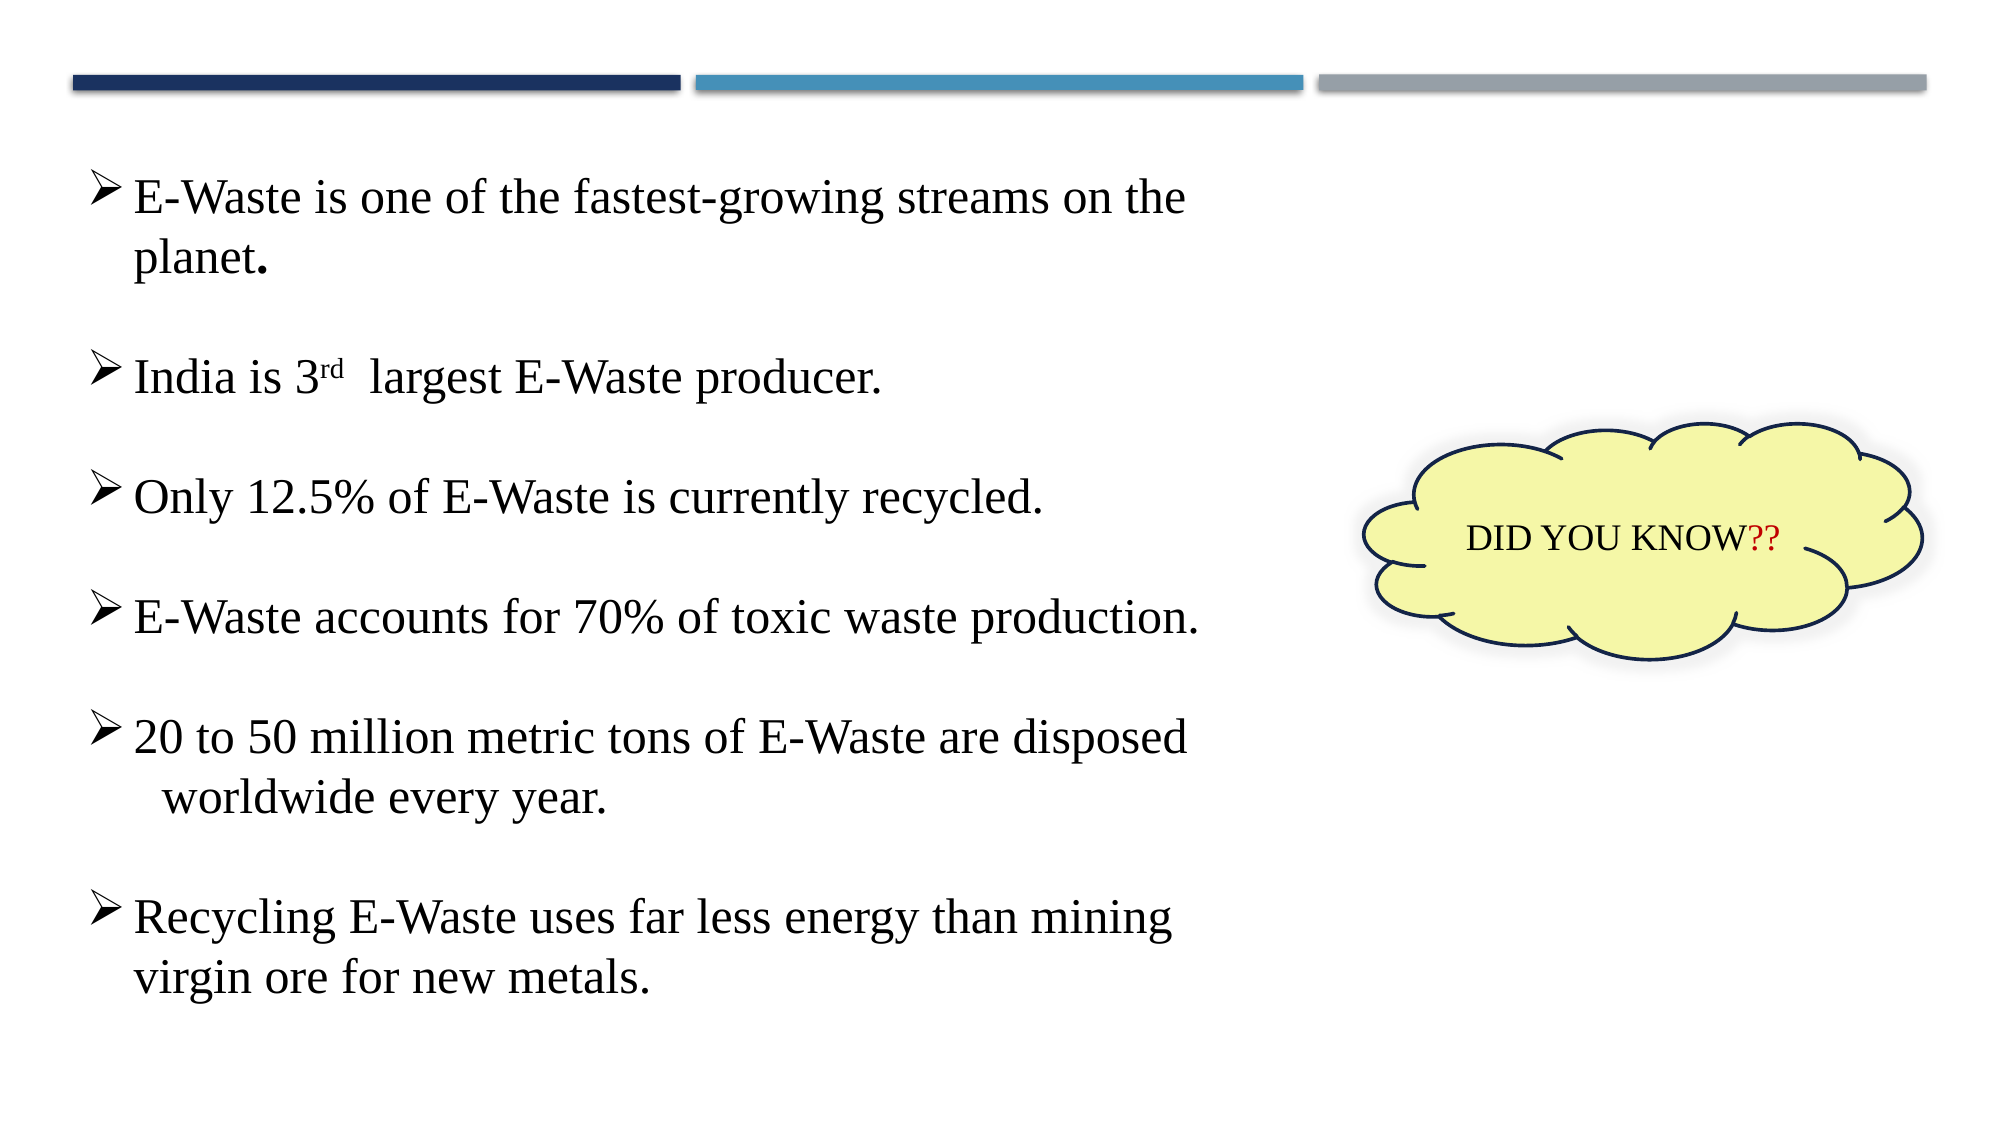

E-Waste is one of the fastest-growing streams on the planet.

India is 3rd  largest E-Waste producer.

Only 12.5% of E-Waste is currently recycled.

E-Waste accounts for 70% of toxic waste production.

20 to 50 million metric tons of E-Waste are disposed
      worldwide every year.

Recycling E-Waste uses far less energy than mining virgin ore for new metals.

DID YOU KNOW??